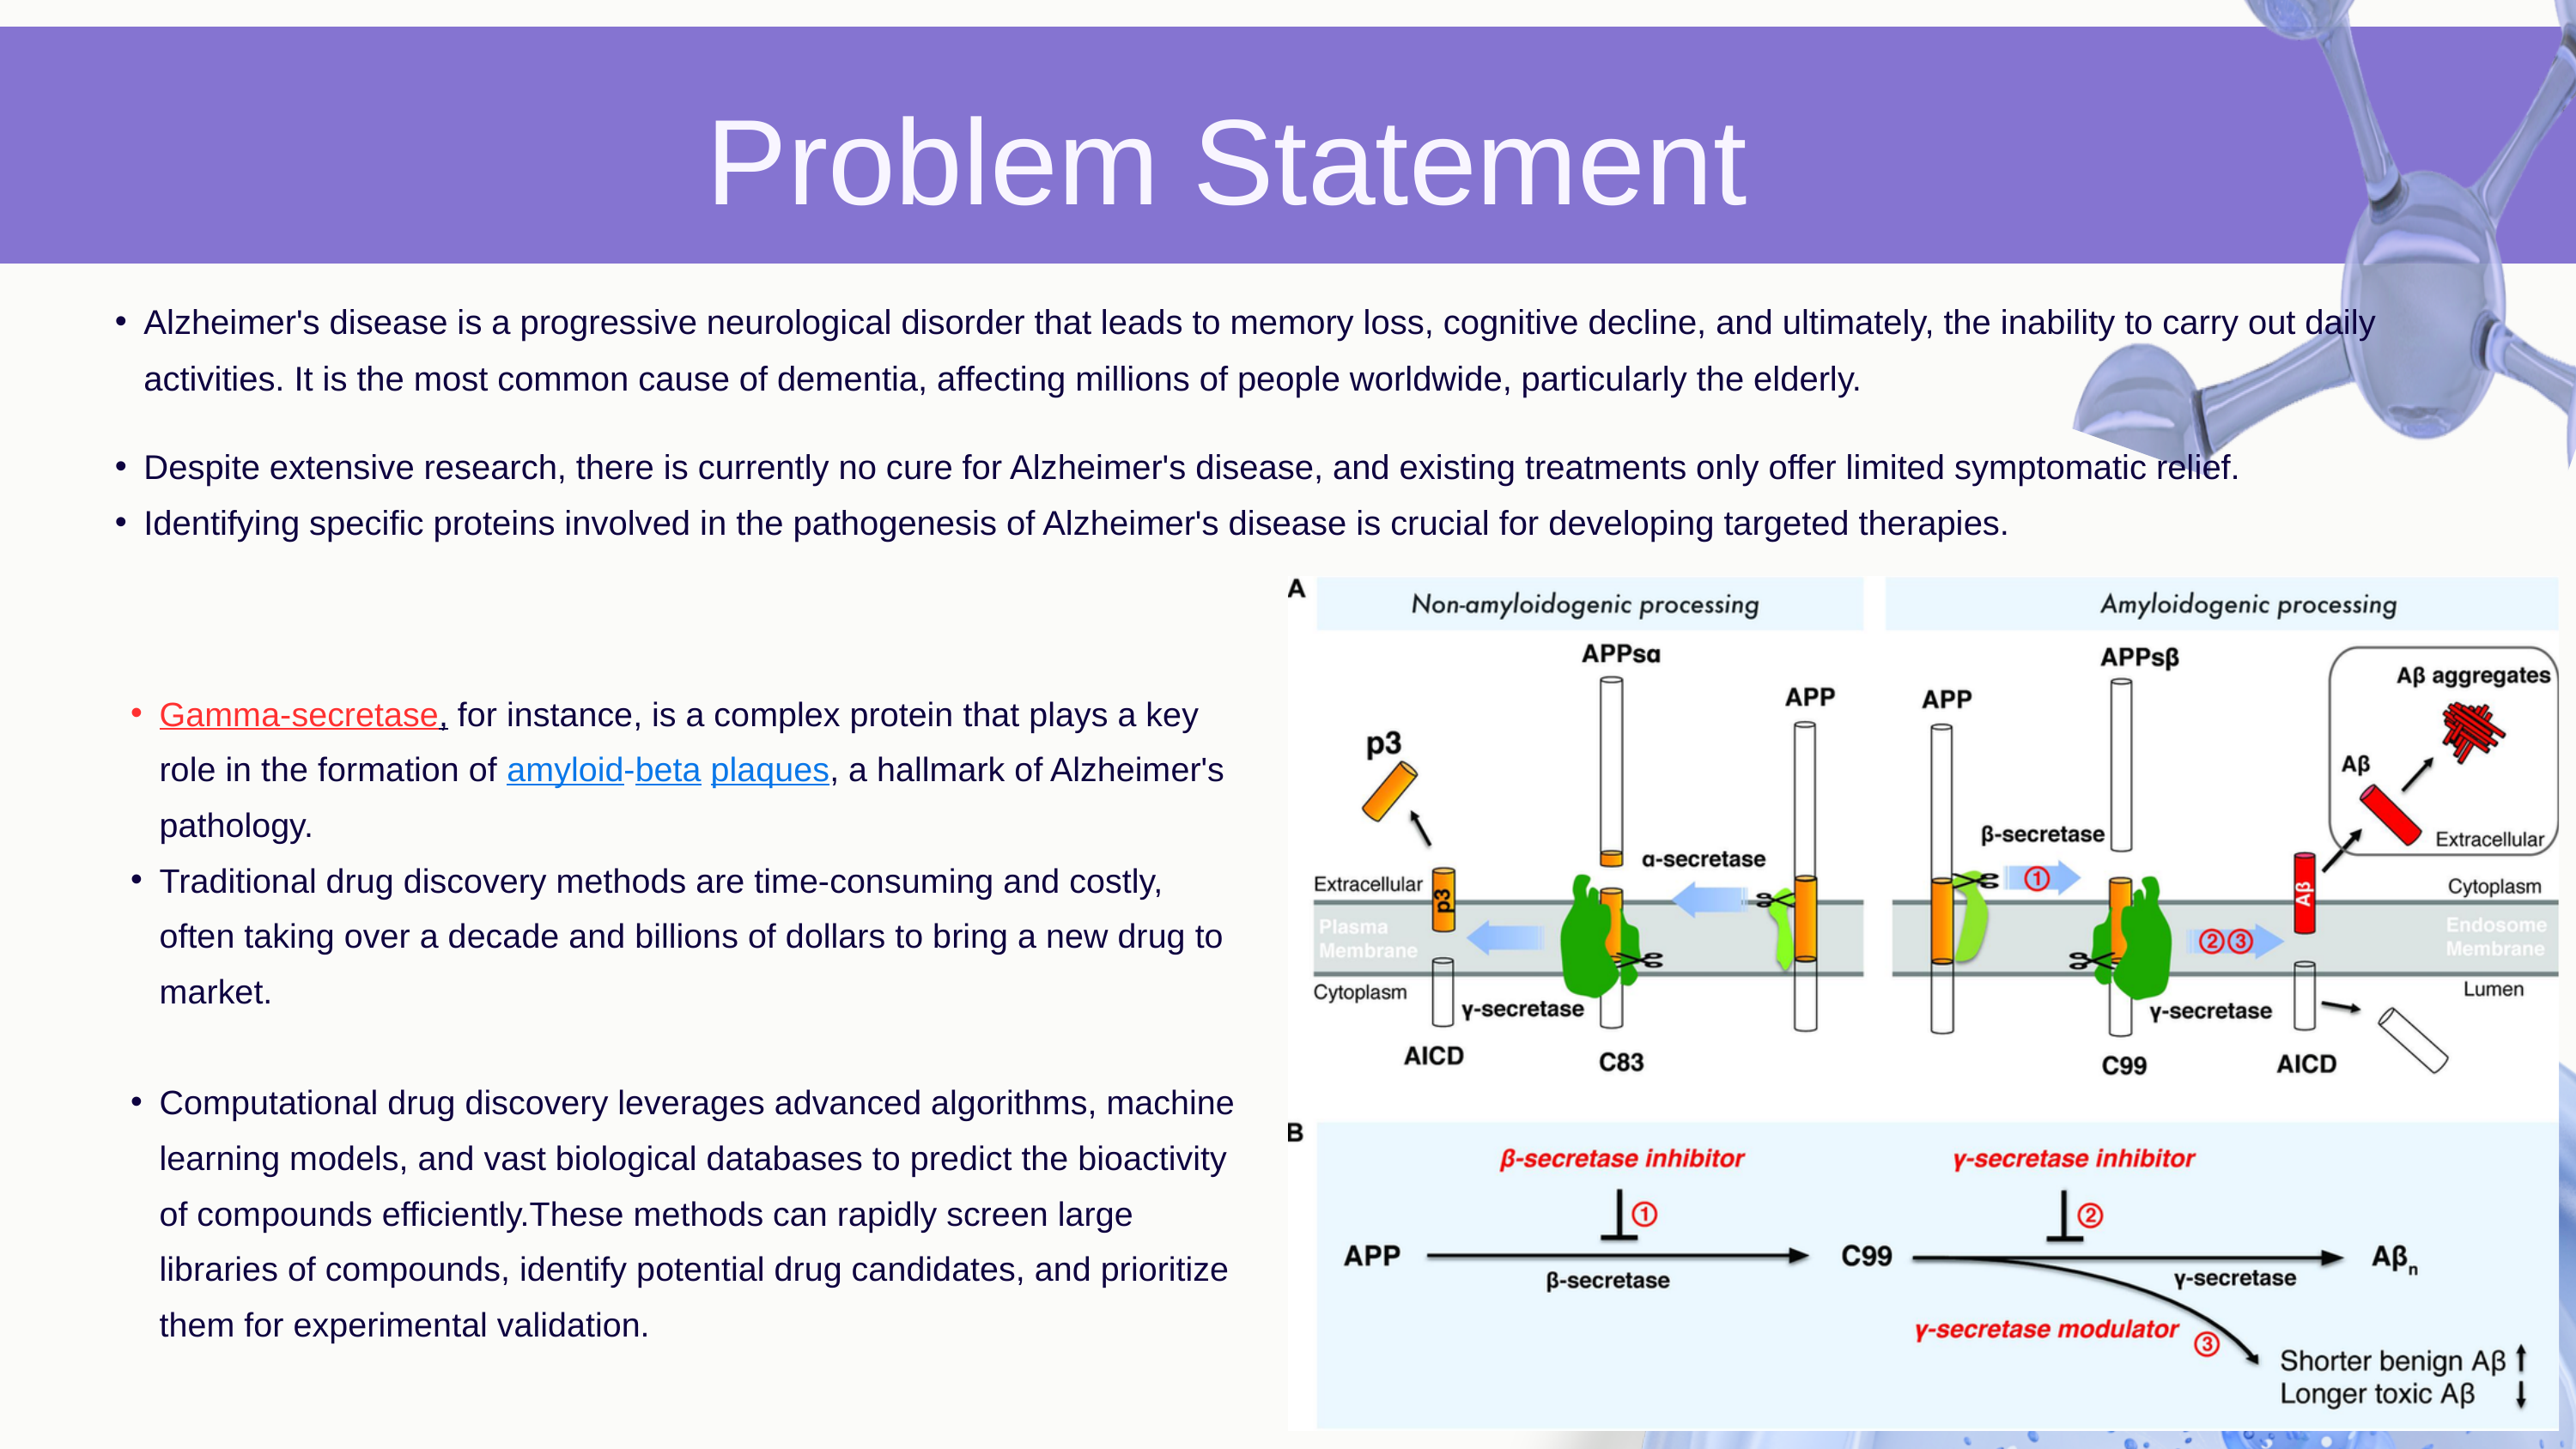

Problem Statement
Alzheimer's disease is a progressive neurological disorder that leads to memory loss, cognitive decline, and ultimately, the inability to carry out daily activities. It is the most common cause of dementia, affecting millions of people worldwide, particularly the elderly.

Despite extensive research, there is currently no cure for Alzheimer's disease, and existing treatments only offer limited symptomatic relief.
Identifying specific proteins involved in the pathogenesis of Alzheimer's disease is crucial for developing targeted therapies.

Gamma-secretase, for instance, is a complex protein that plays a key role in the formation of amyloid-beta plaques, a hallmark of Alzheimer's pathology.
Traditional drug discovery methods are time-consuming and costly, often taking over a decade and billions of dollars to bring a new drug to market.

Computational drug discovery leverages advanced algorithms, machine learning models, and vast biological databases to predict the bioactivity of compounds efficiently.These methods can rapidly screen large libraries of compounds, identify potential drug candidates, and prioritize them for experimental validation.